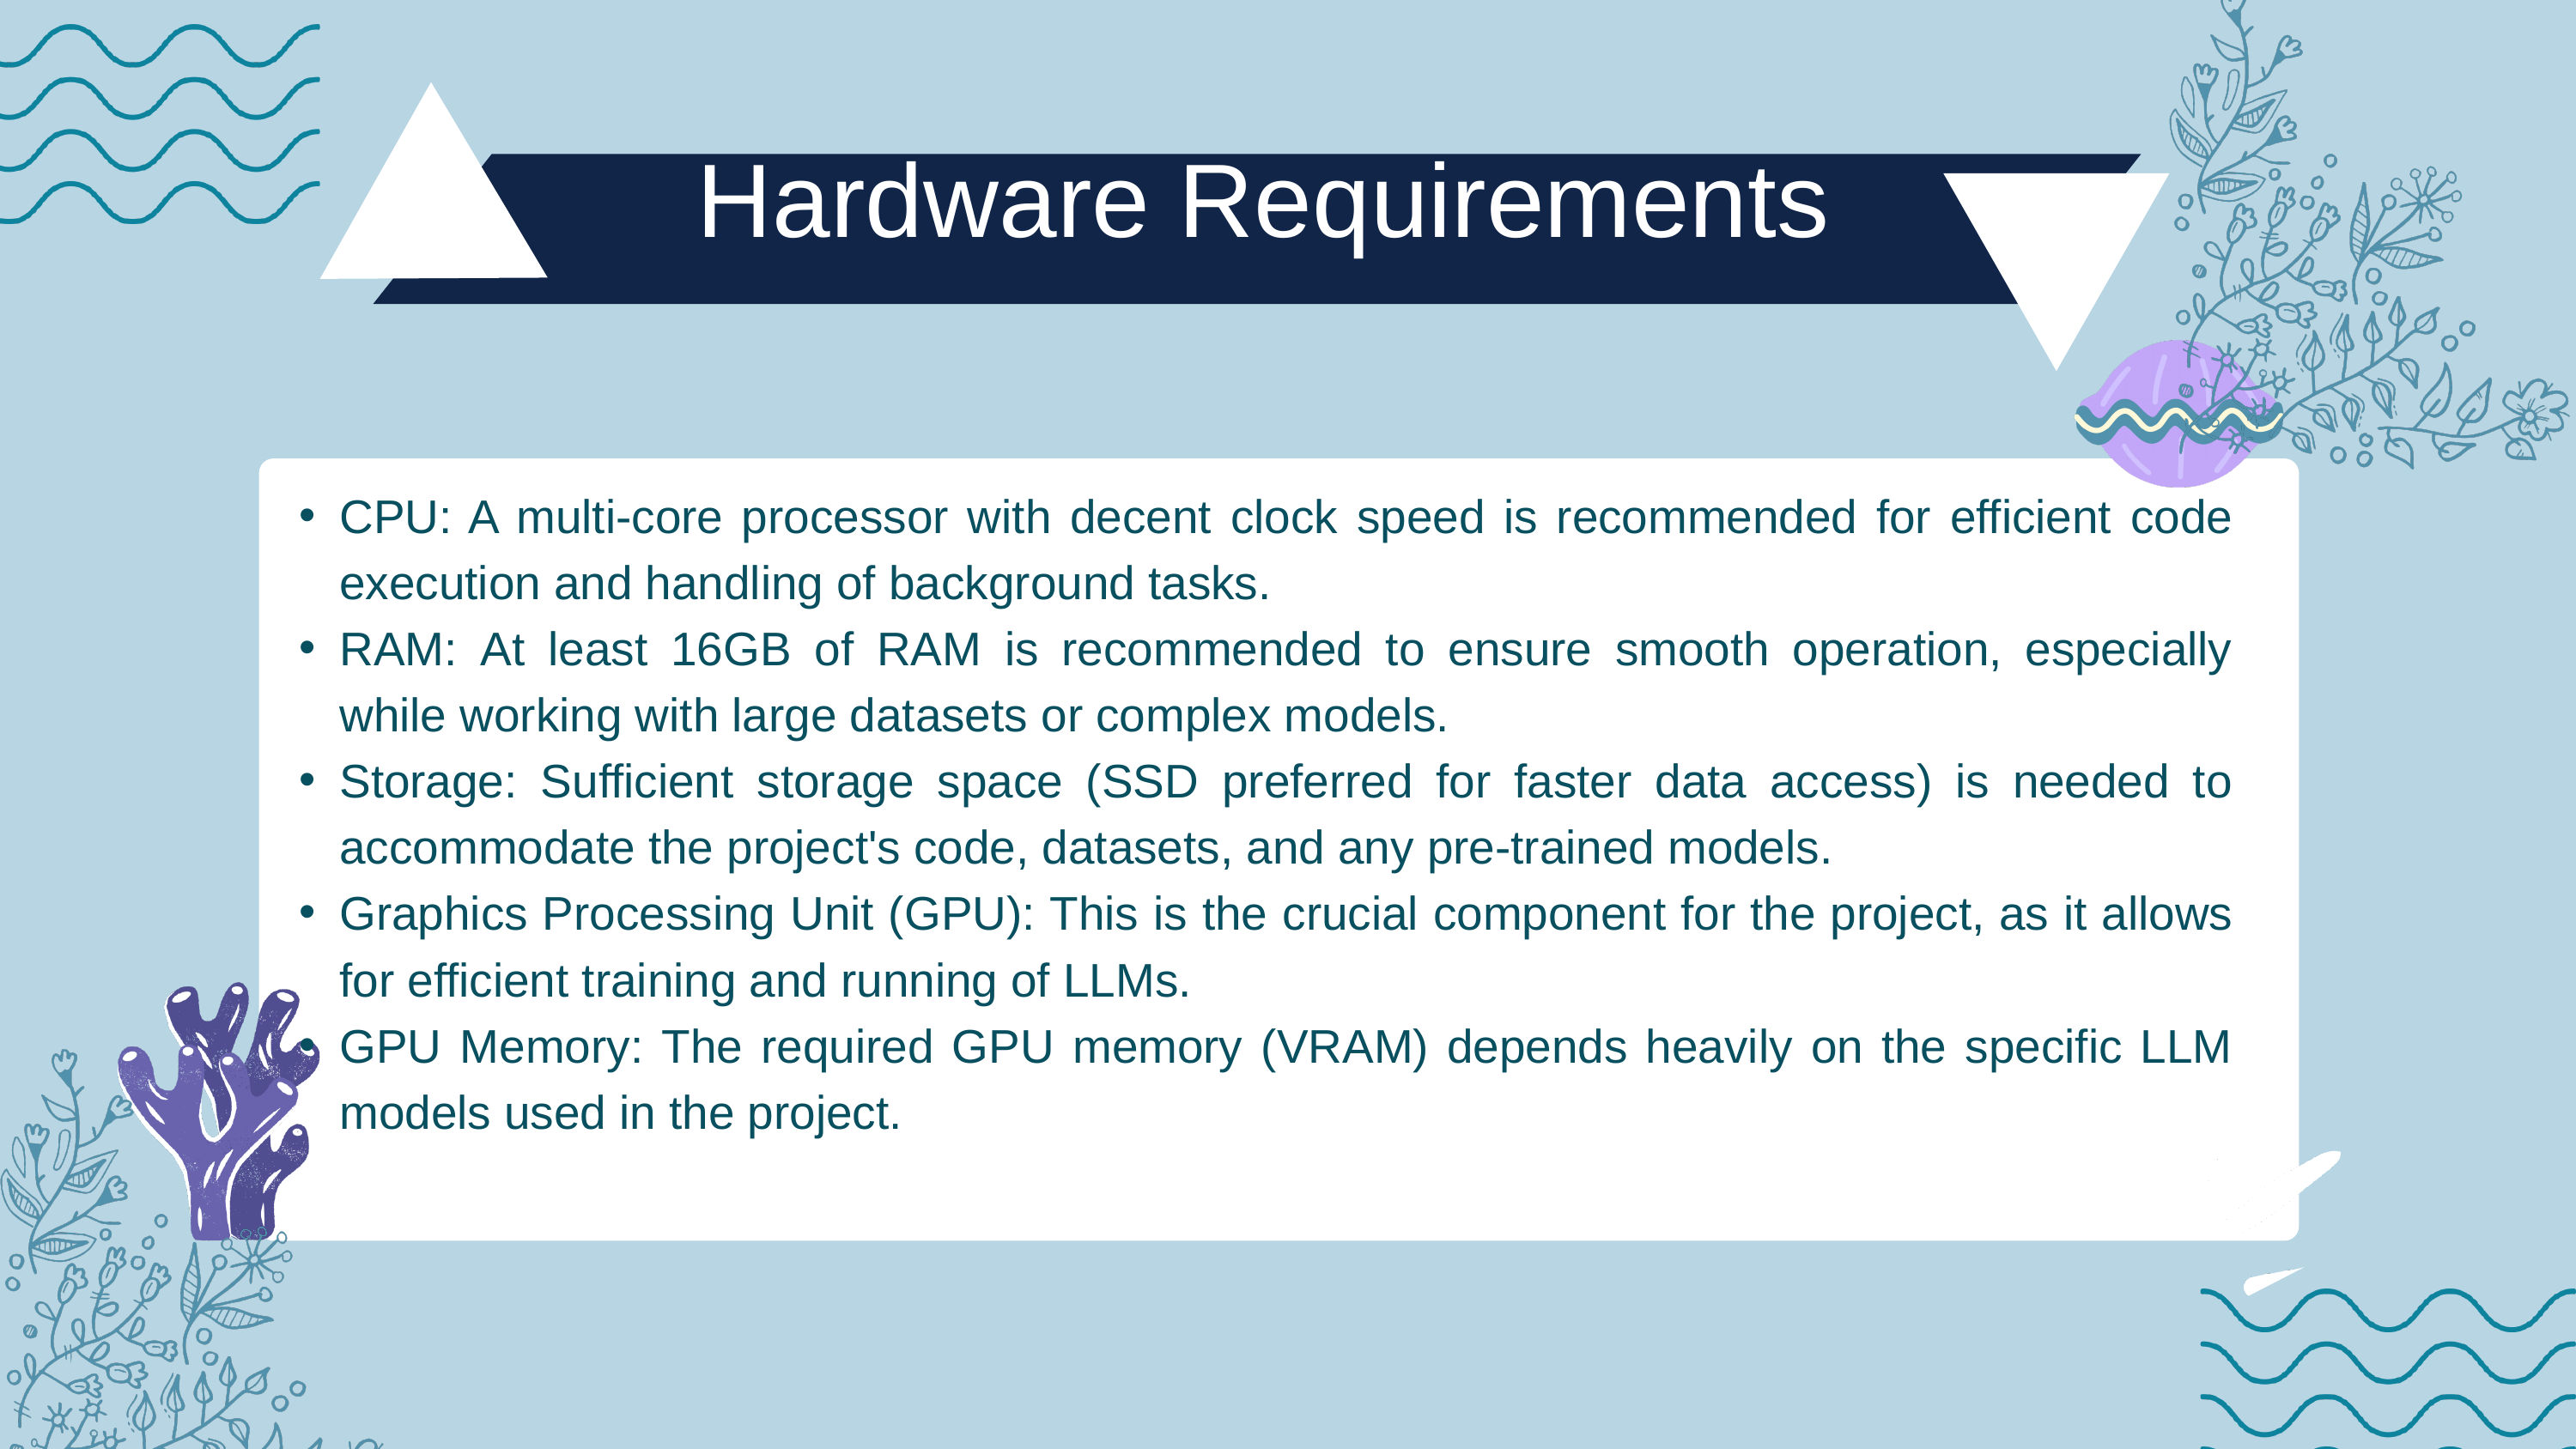

Hardware Requirements

CPU: A multi-core processor with decent clock speed is recommended for efficient code execution and handling of background tasks.
RAM: At least 16GB of RAM is recommended to ensure smooth operation, especially while working with large datasets or complex models.
Storage: Sufficient storage space (SSD preferred for faster data access) is needed to accommodate the project's code, datasets, and any pre-trained models.
Graphics Processing Unit (GPU): This is the crucial component for the project, as it allows for efficient training and running of LLMs.
GPU Memory: The required GPU memory (VRAM) depends heavily on the specific LLM models used in the project.